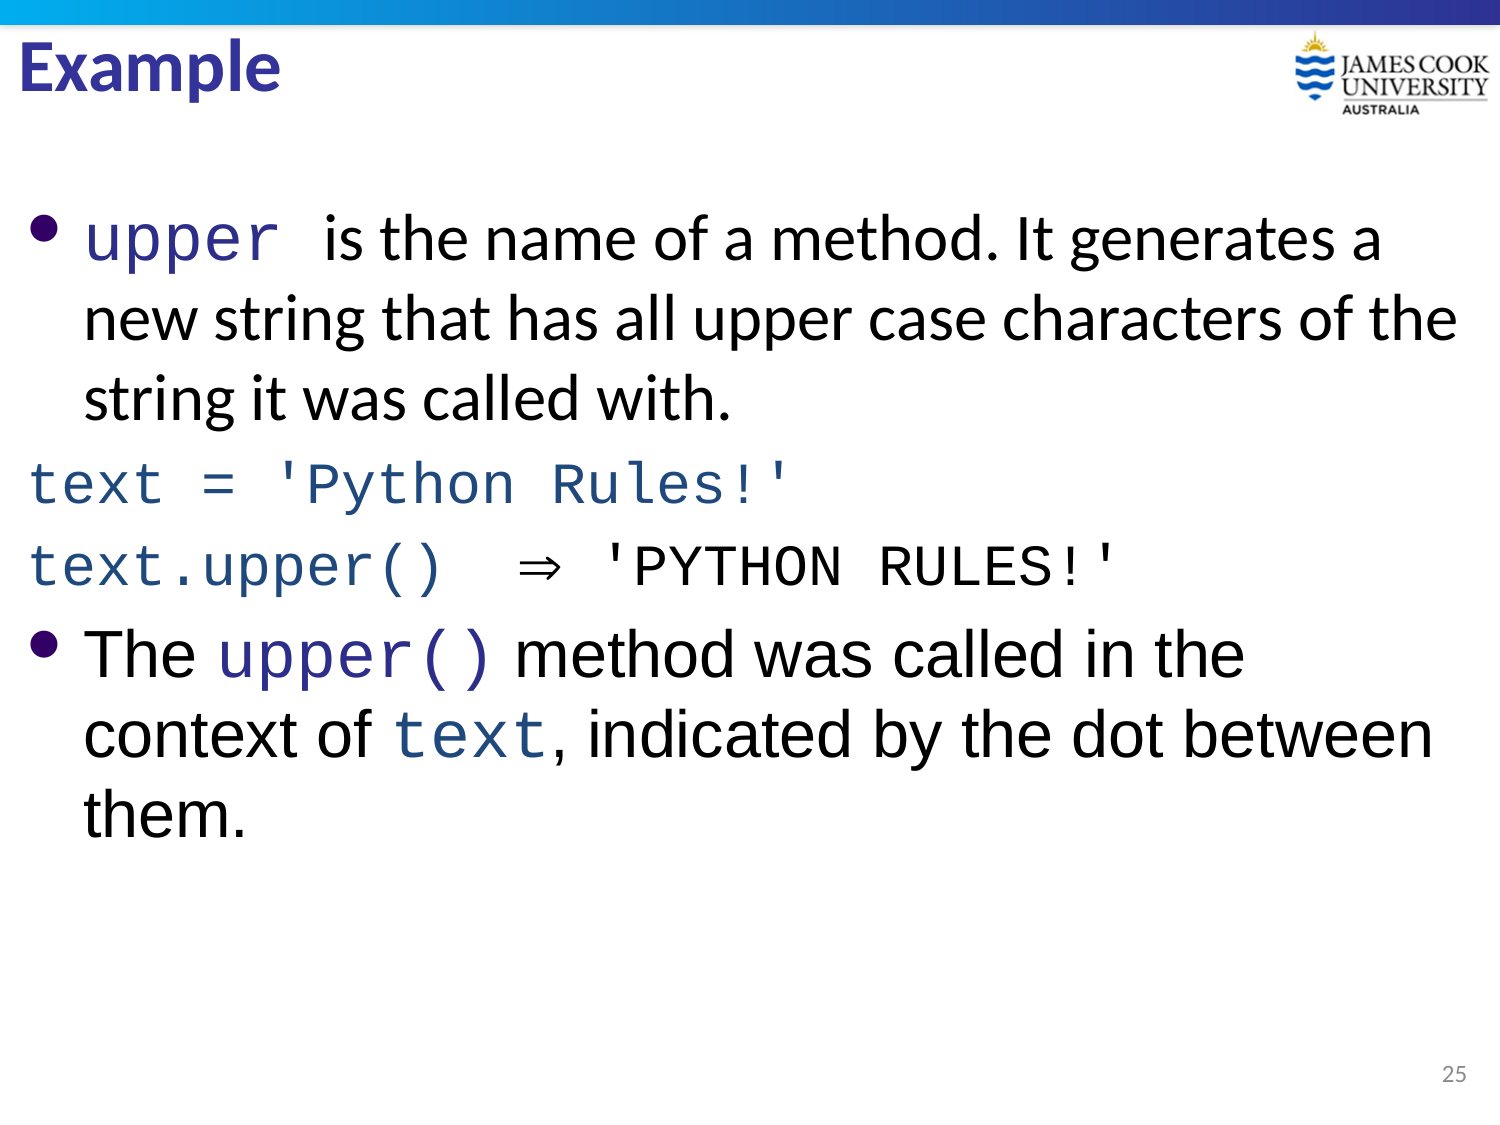

# Example
upper is the name of a method. It generates a new string that has all upper case characters of the string it was called with.
text = 'Python Rules!'
text.upper()  ⇒ 'PYTHON RULES!'
The upper() method was called in the context of text, indicated by the dot between them.
25